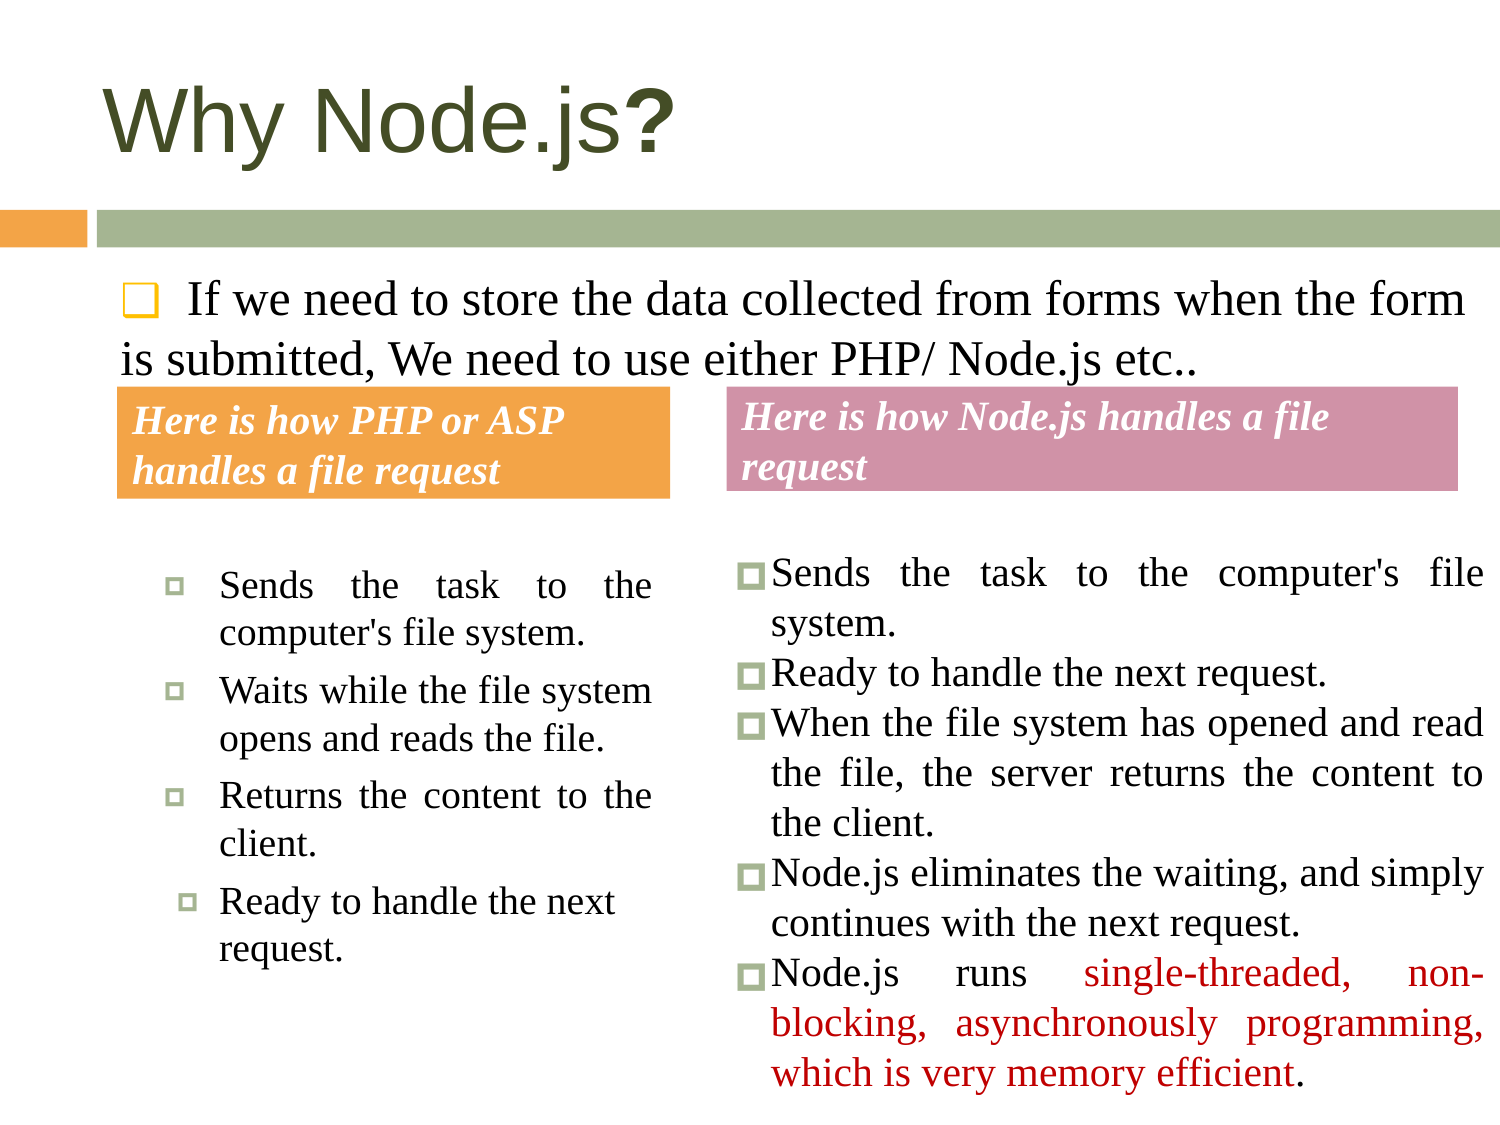

# Why Node.js?
  If we need to store the data collected from forms when the form is submitted, We need to use either PHP/ Node.js etc..

Here is how PHP or ASP handles a file request
Here is how Node.js handles a file request
Sends the task to the computer's file system.
Ready to handle the next request.
When the file system has opened and read the file, the server returns the content to the client.
Node.js eliminates the waiting, and simply continues with the next request.
Node.js runs single-threaded, non-blocking, asynchronously programming, which is very memory efficient.

Sends the task to the computer's file system.
Waits while the file system opens and reads the file.
Returns the content to the client.
Ready to handle the next request.